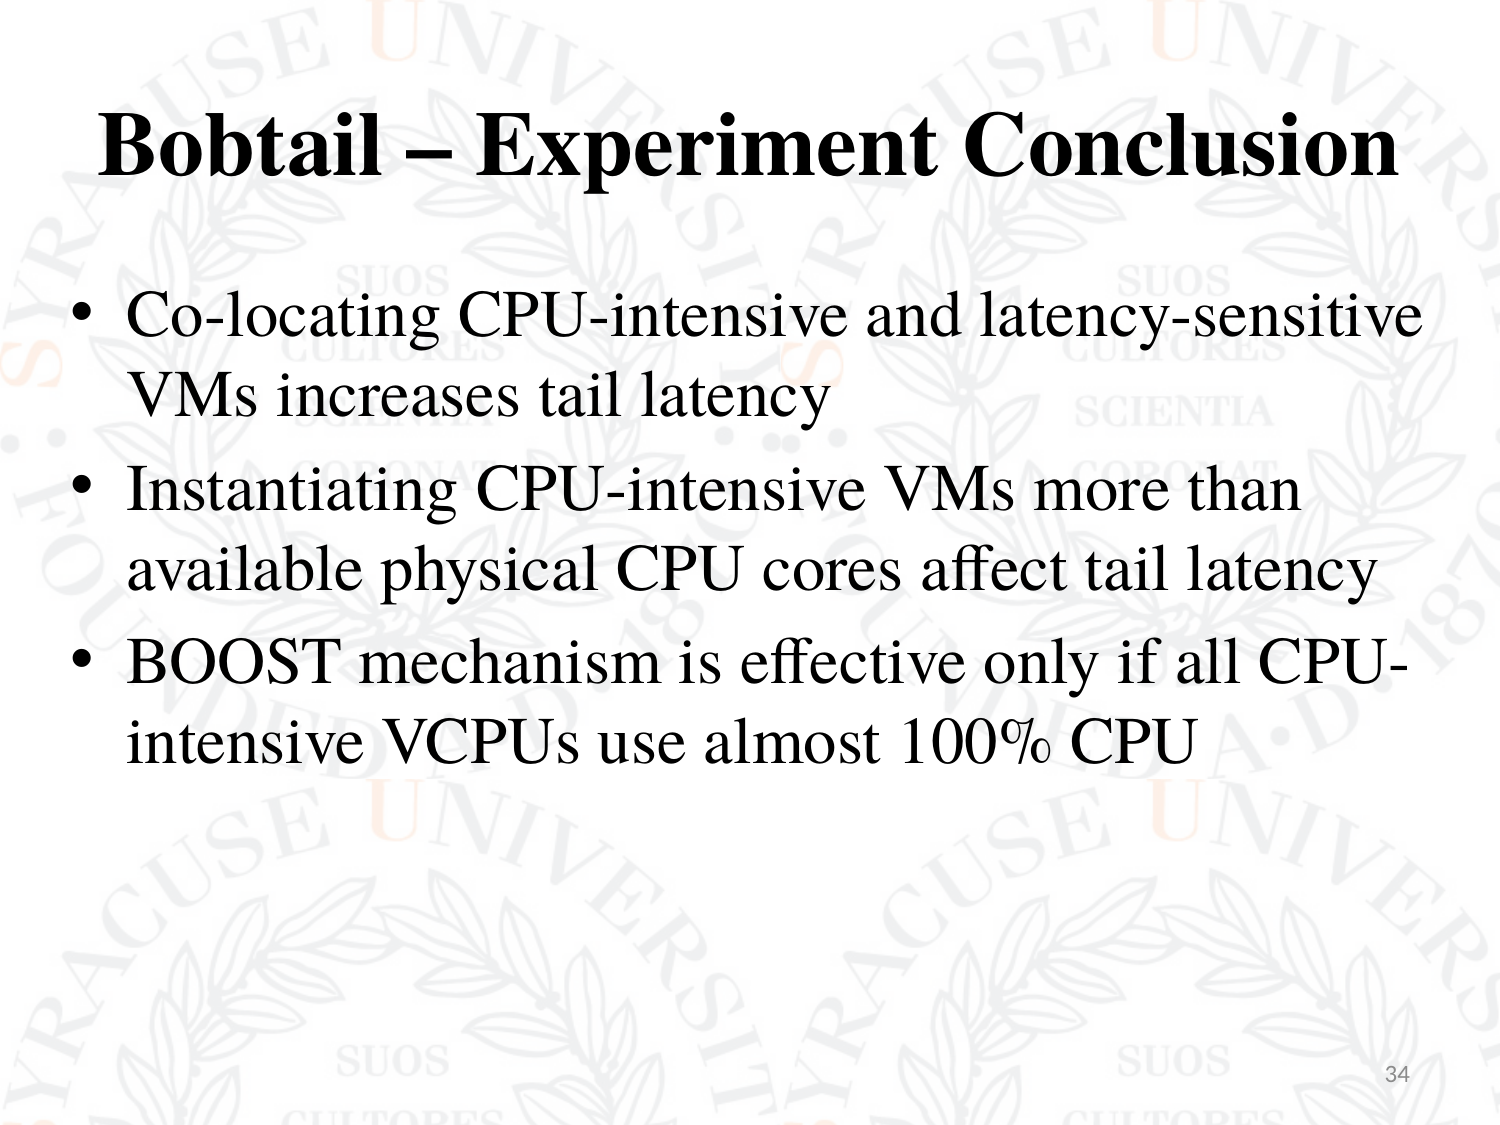

# Bobtail – Experiment Conclusion
Co-locating CPU-intensive and latency-sensitive VMs increases tail latency
Instantiating CPU-intensive VMs more than available physical CPU cores affect tail latency
BOOST mechanism is effective only if all CPU-intensive VCPUs use almost 100% CPU

34